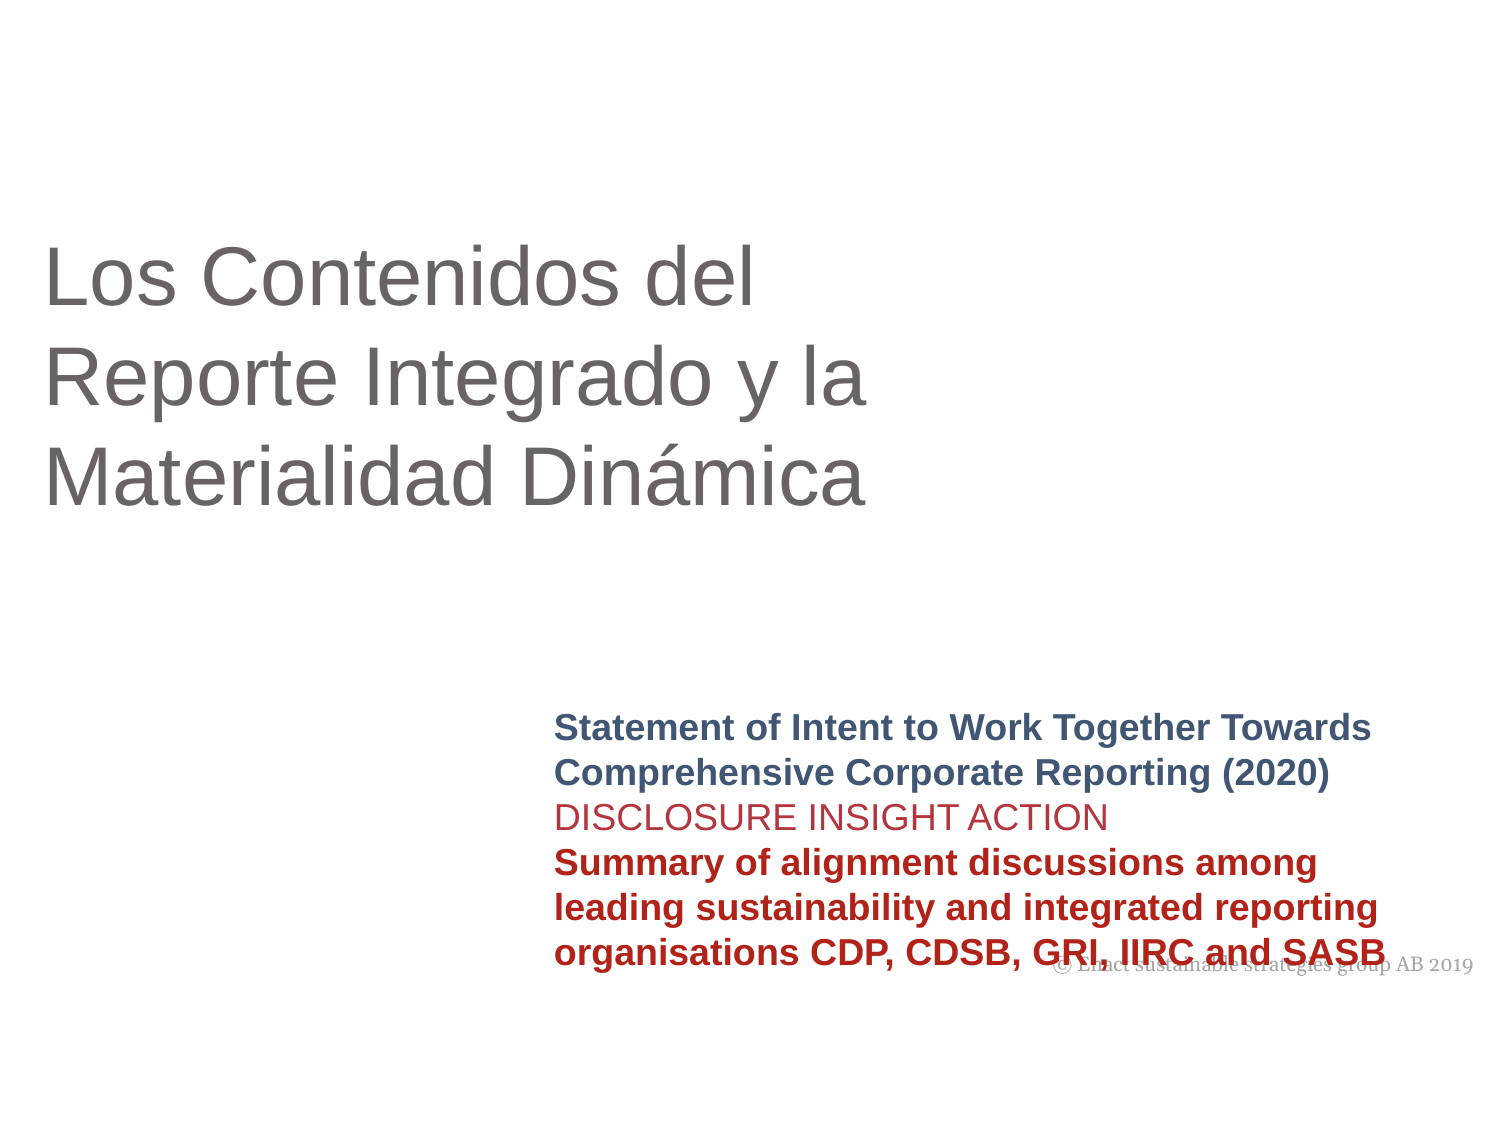

# Los Contenidos del Reporte Integrado y la Materialidad Dinámica
Statement of Intent to Work Together Towards
Comprehensive Corporate Reporting (2020)
DISCLOSURE INSIGHT ACTION
Summary of alignment discussions among
leading sustainability and integrated reporting
organisations CDP, CDSB, GRI, IIRC and SASB
© Enact sustainable strategies group AB 2019